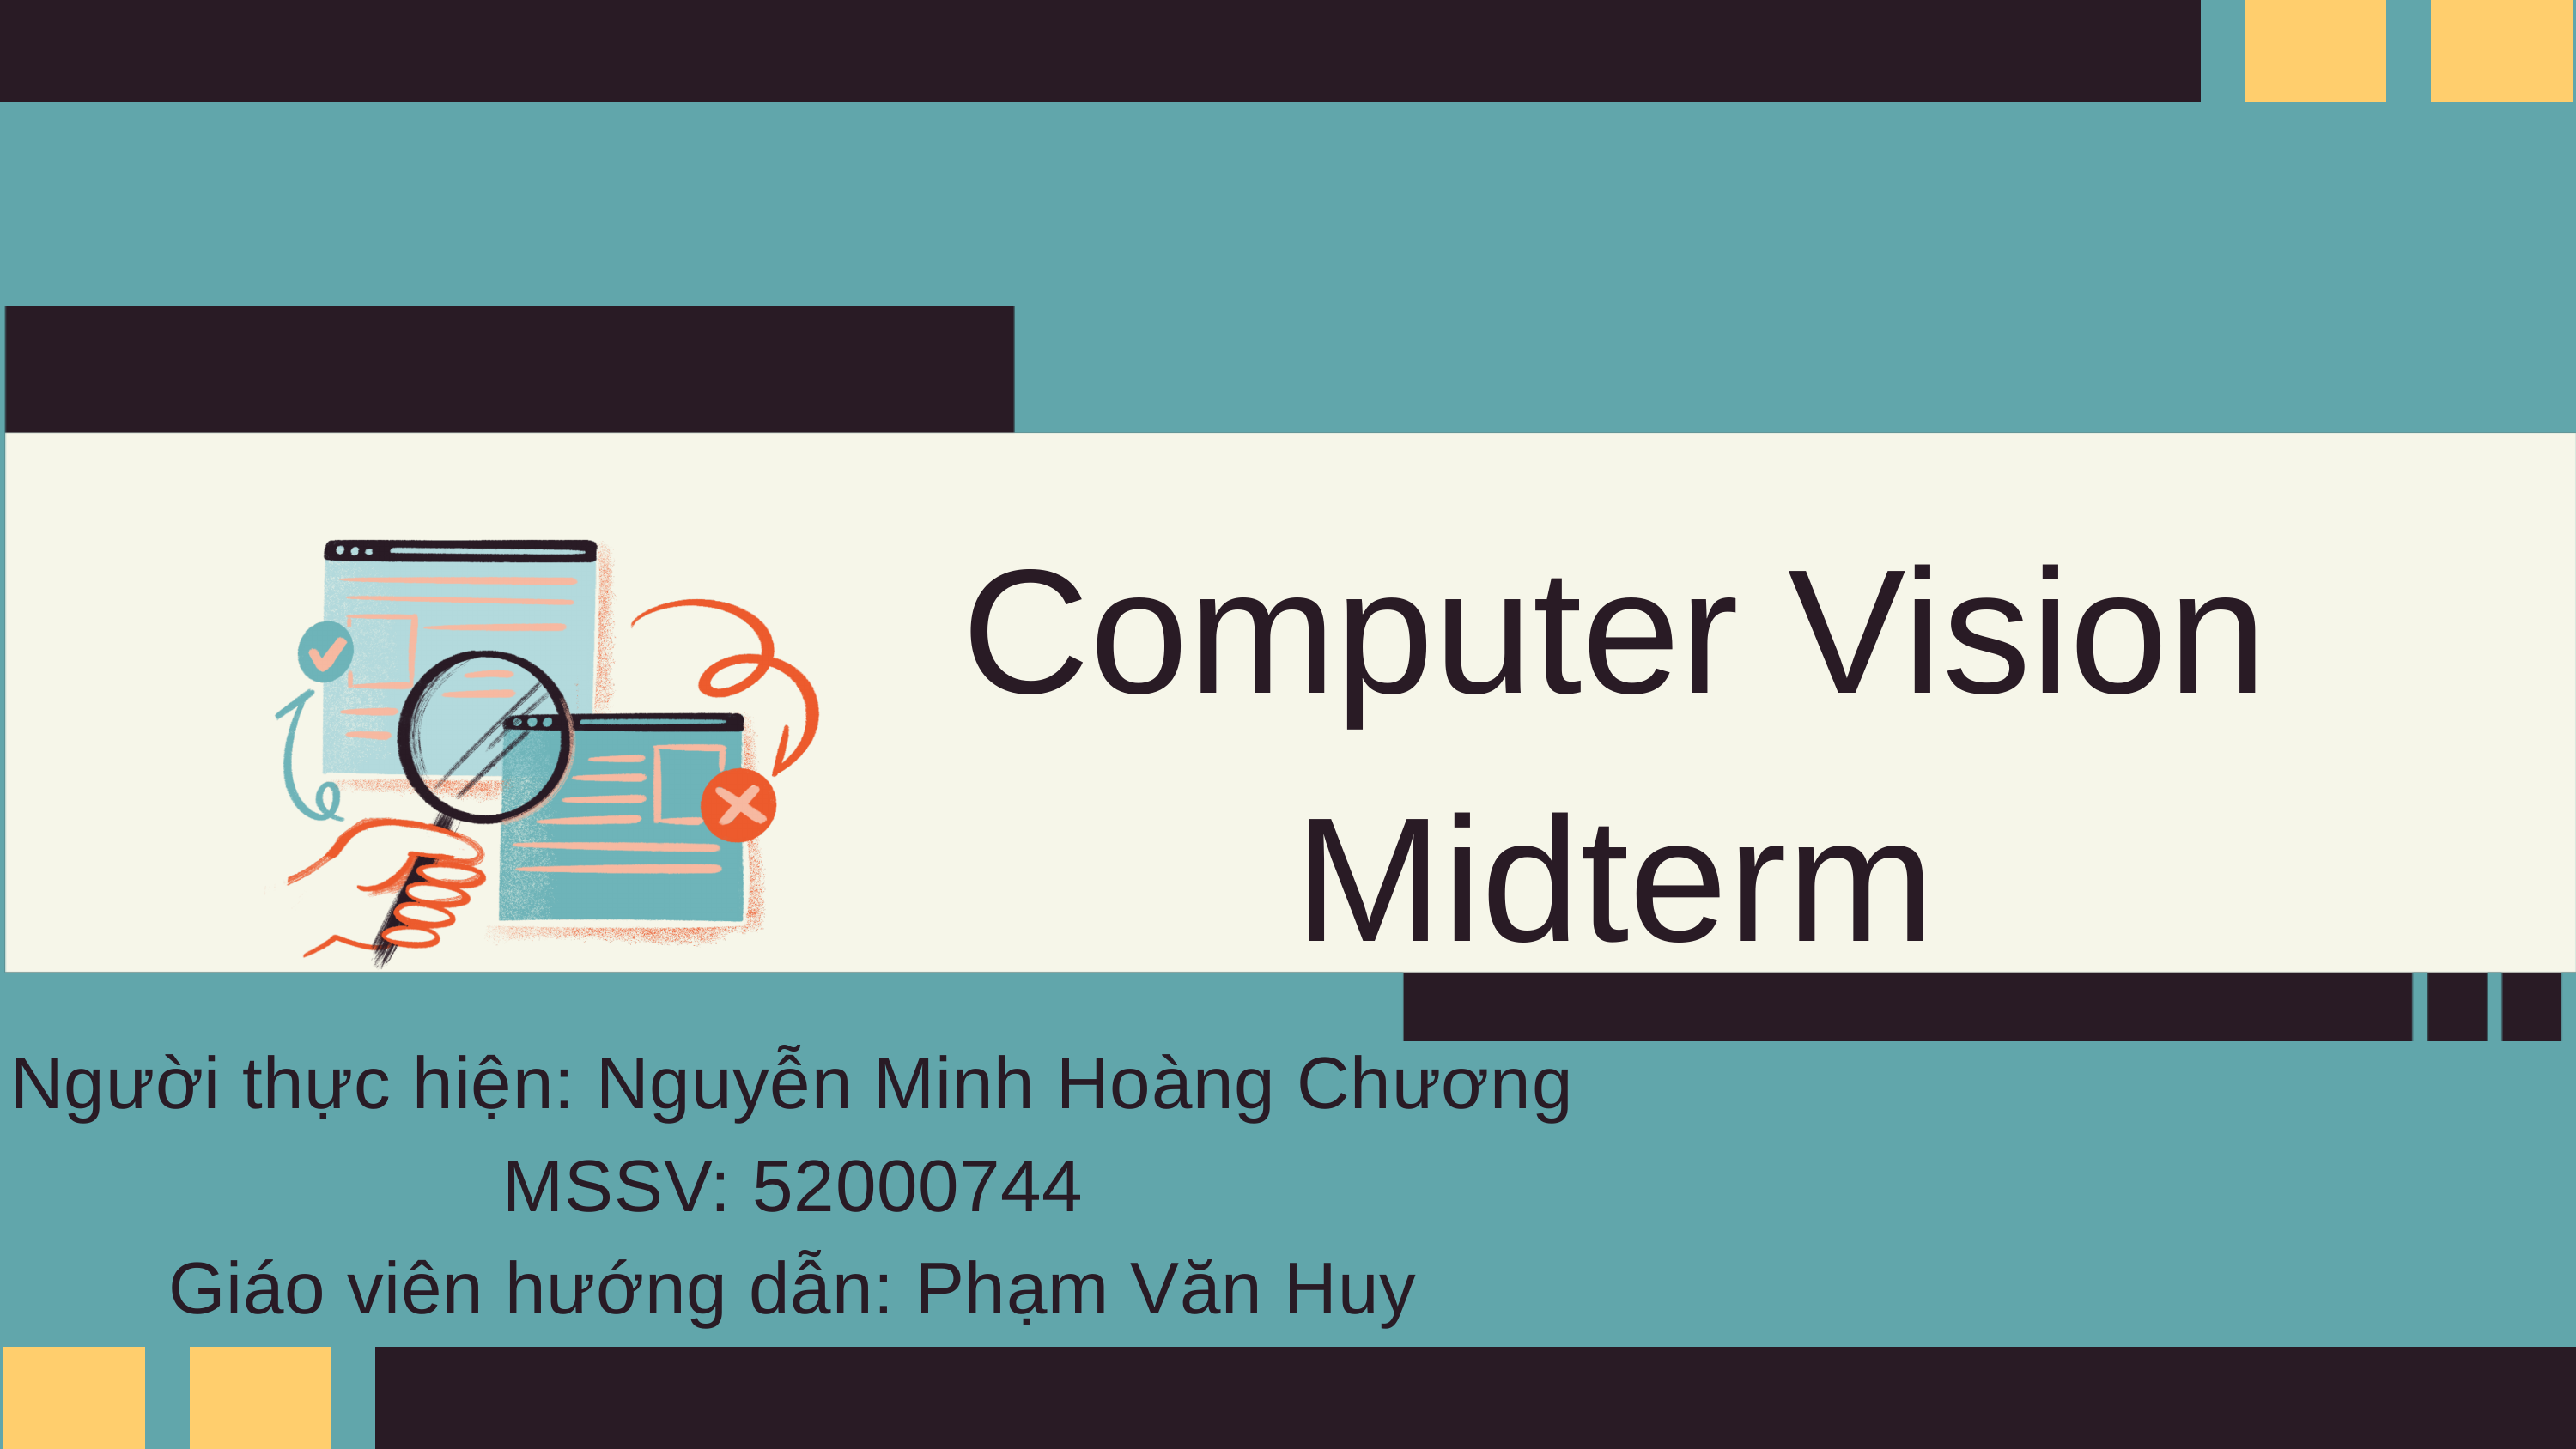

Computer Vision Midterm

Người thực hiện: Nguyễn Minh Hoàng Chương MSSV: 52000744
Giáo viên hướng dẫn: Phạm Văn Huy